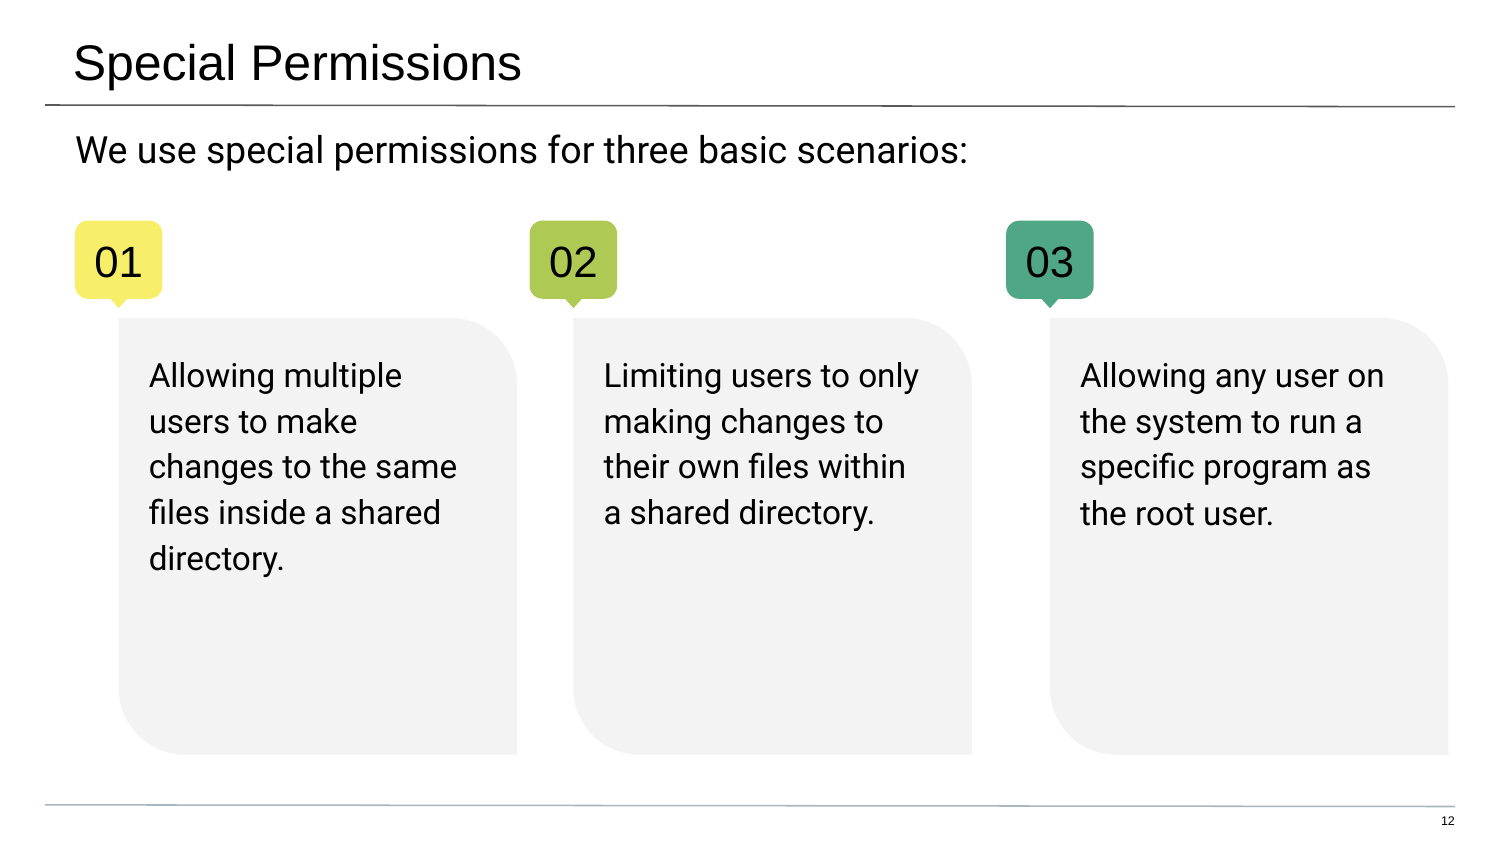

# Special Permissions
We use special permissions for three basic scenarios:
Allowing multiple users to make changes to the same files inside a shared directory.
Limiting users to only making changes to their own files within a shared directory.
Allowing any user on the system to run a specific program as the root user.

12